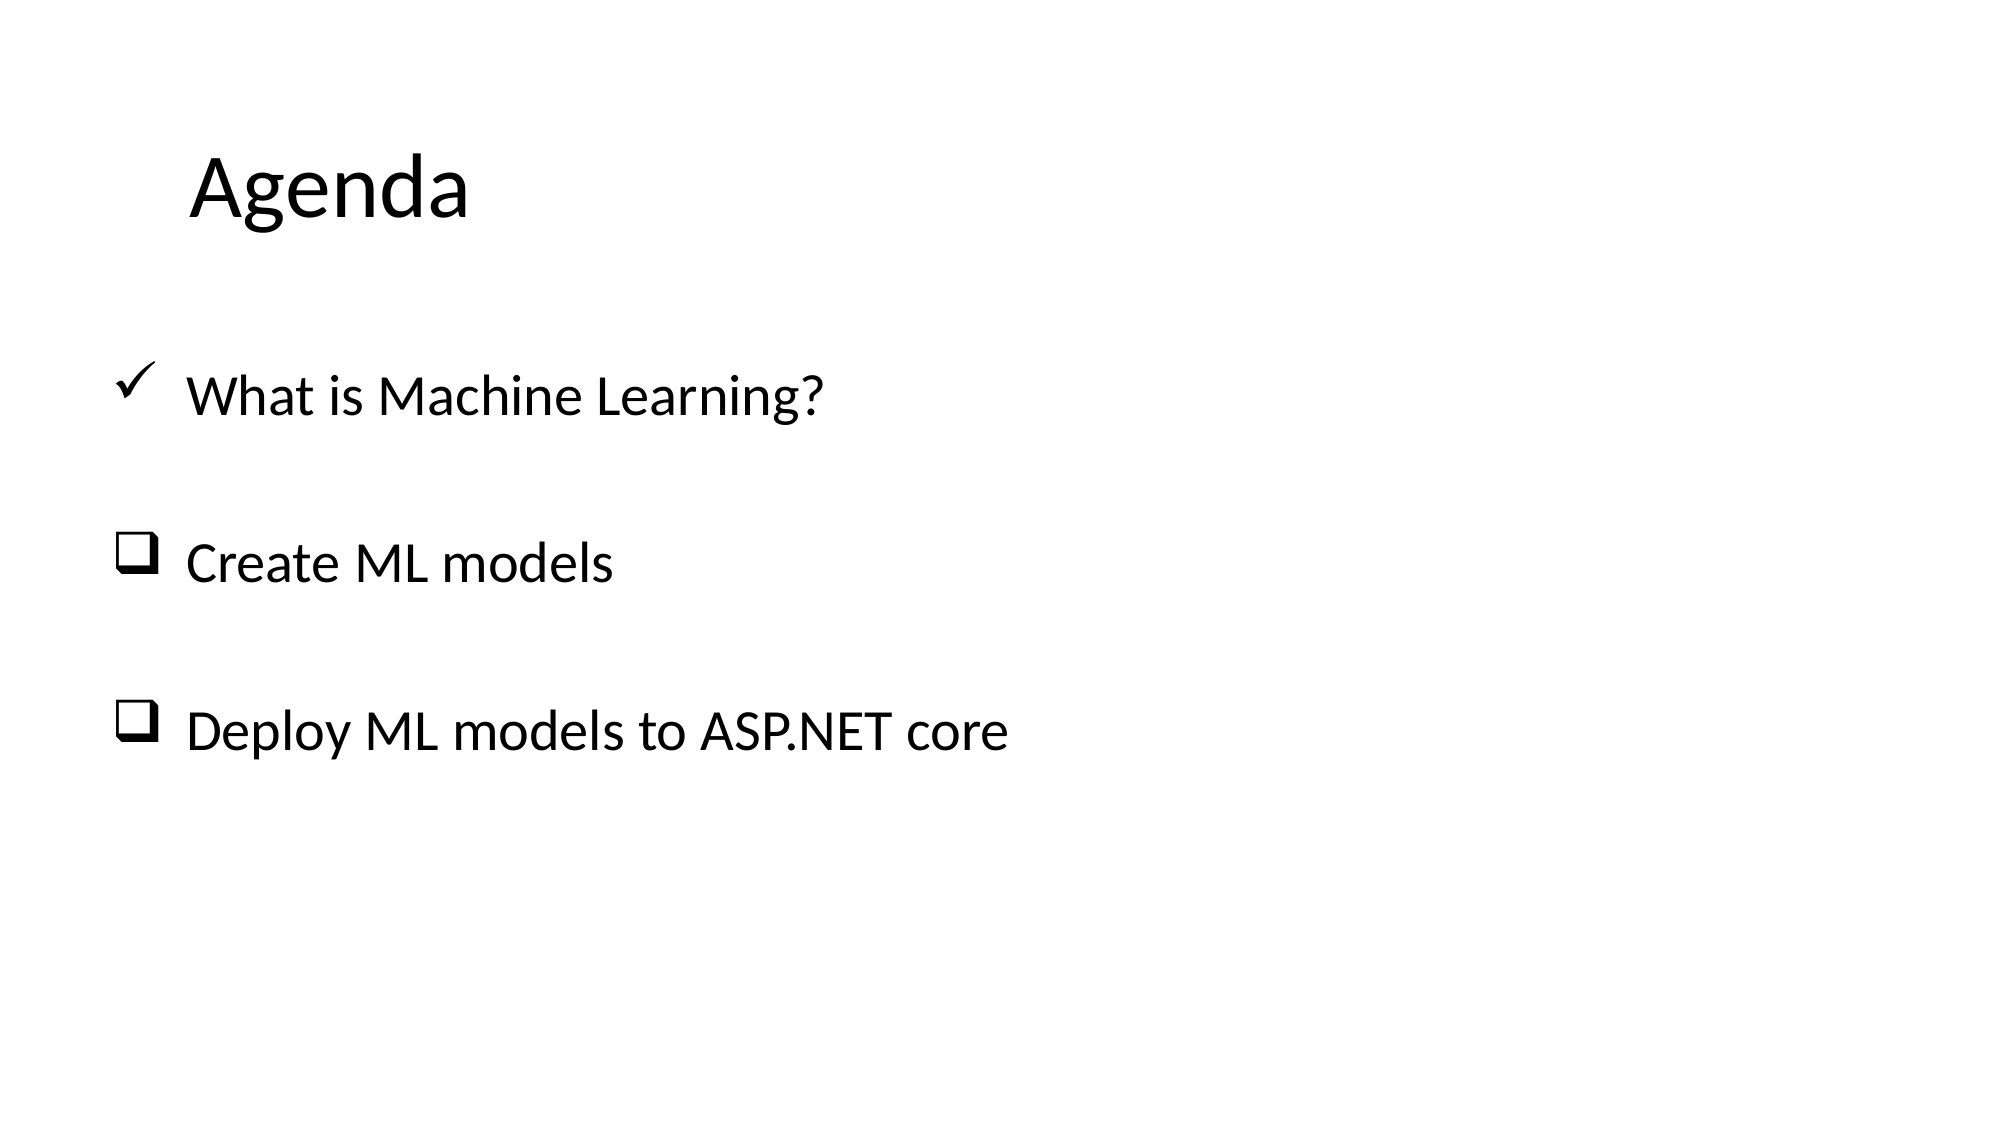

# Agenda
What is Machine Learning?

Create ML models

Deploy ML models to ASP.NET core